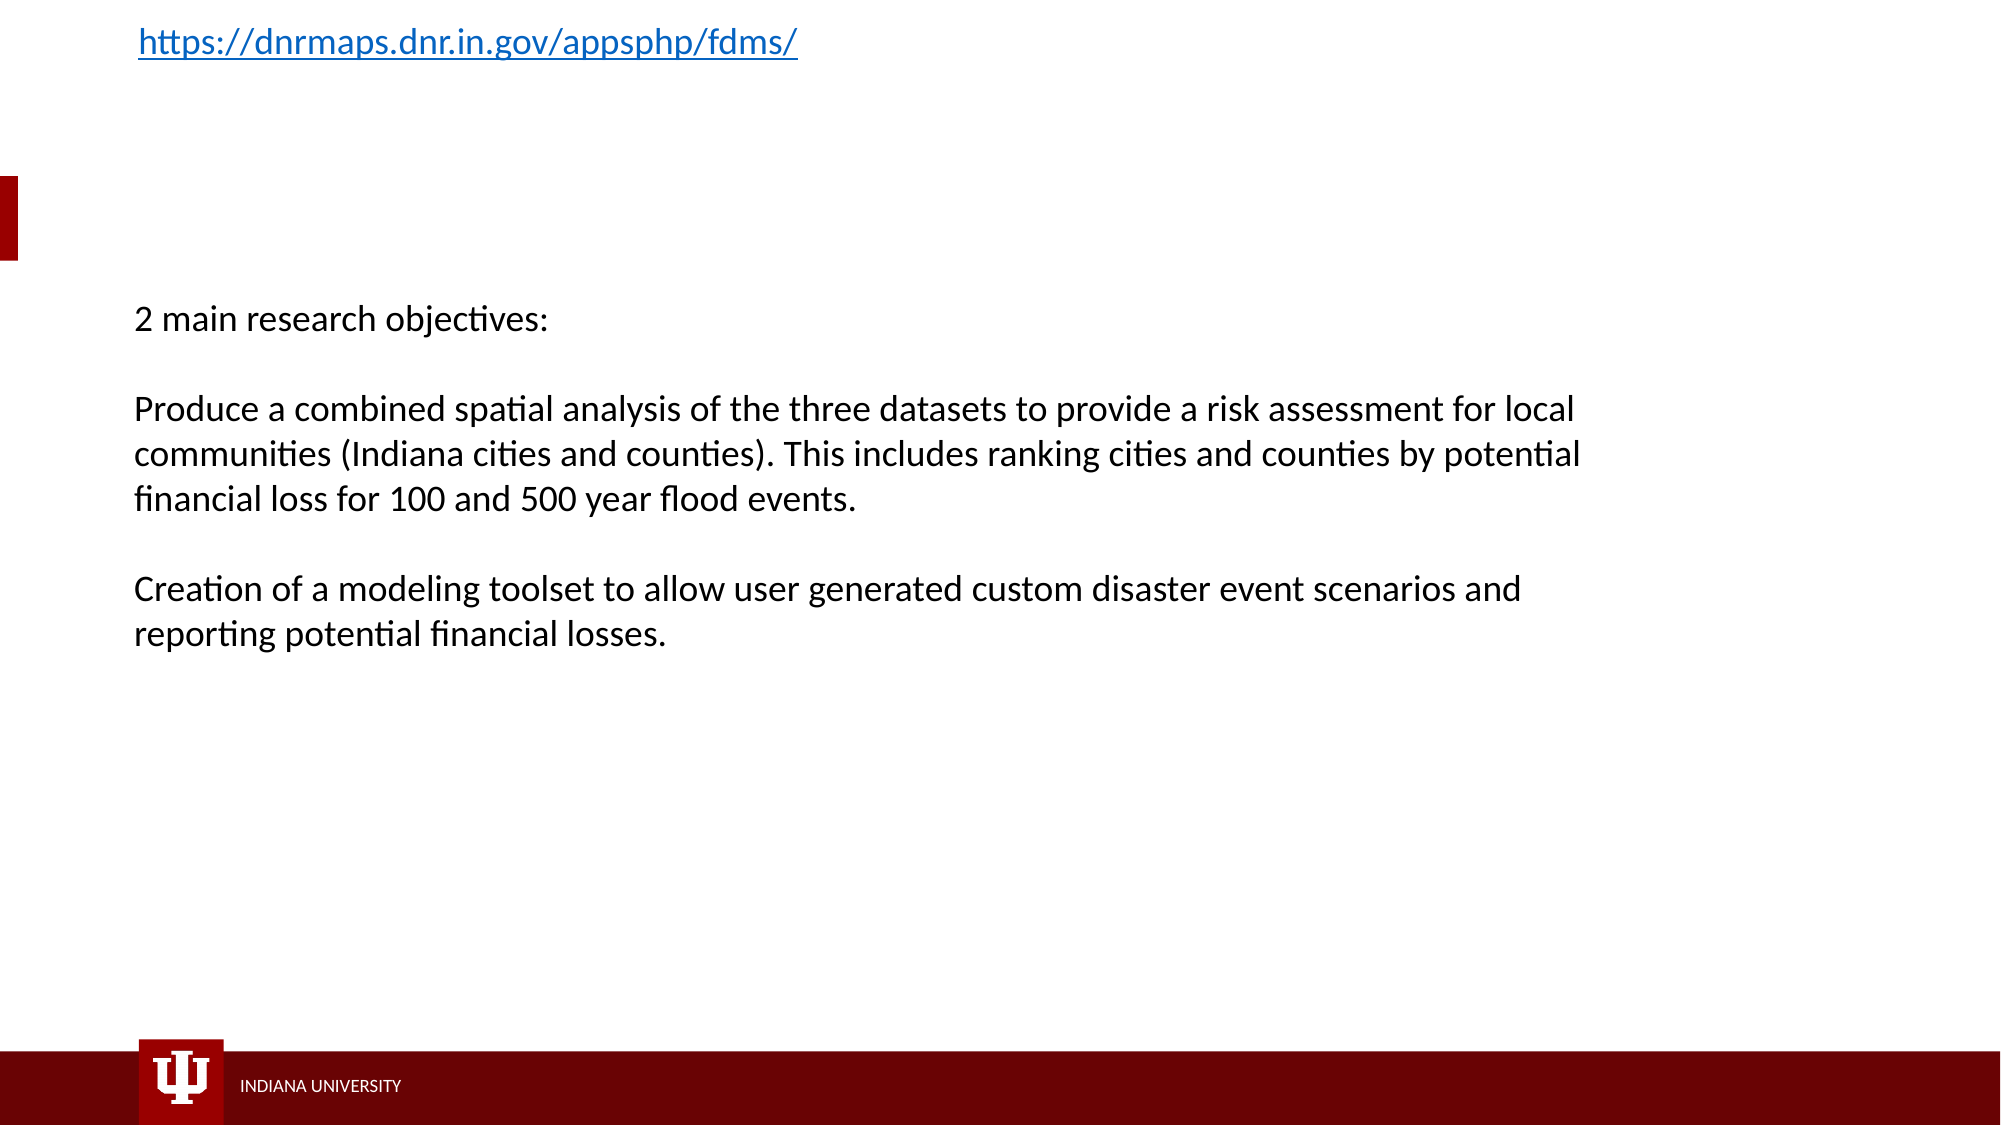

https://dnrmaps.dnr.in.gov/appsphp/fdms/
2 main research objectives:

Produce a combined spatial analysis of the three datasets to provide a risk assessment for local communities (Indiana cities and counties). This includes ranking cities and counties by potential financial loss for 100 and 500 year flood events.

Creation of a modeling toolset to allow user generated custom disaster event scenarios and reporting potential financial losses.